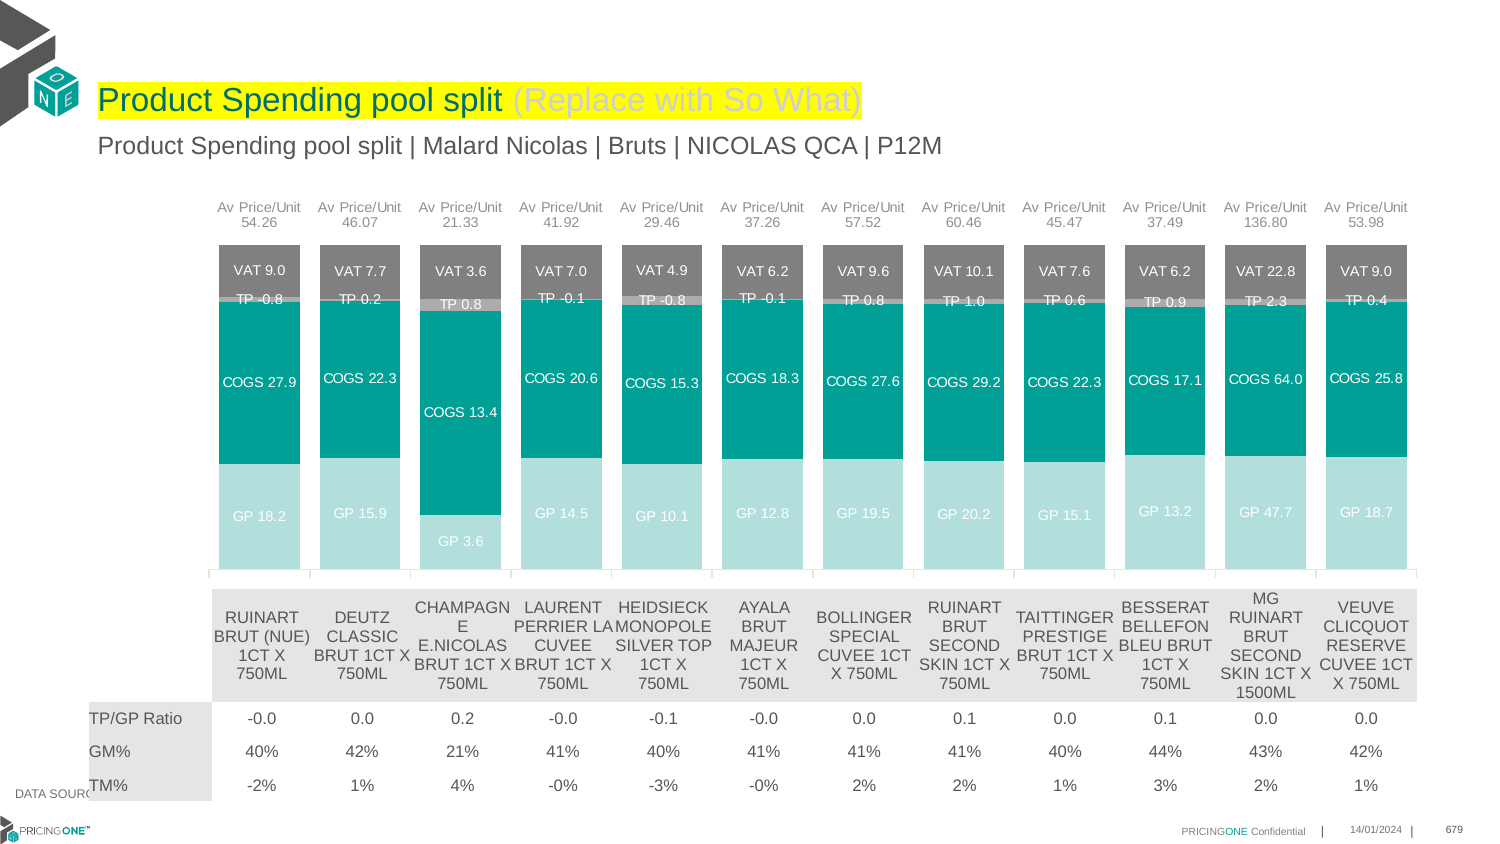

# Product Spending pool split (Replace with So What)
Product Spending pool split | Malard Nicolas | Bruts | NICOLAS QCA | P12M

### Chart

| Category | GP | COGS | TP | VAT |
|---|---|---|---|---|
| Av Price/Unit 54.26 | 18.185763407214253 | 27.858919382877012 | -0.8273590612777042 | 9.043459365493264 |
| Av Price/Unit 46.07 | 15.853434293948125 | 22.314047262247833 | 0.22752840217739134 | 7.67899455651617 |
| Av Price/Unit 21.33 | 3.597988562596599 | 13.413333075734156 | 0.7653112542217677 | 3.5553265785105026 |
| Av Price/Unit 41.92 | 14.506429684975767 | 20.562884046849756 | -0.1362900376952041 | 6.9866047388260615 |
| Av Price/Unit 29.46 | 10.093124851419766 | 15.276373101474794 | -0.8223925159586152 | 4.909421087387189 |
| Av Price/Unit 37.26 | 12.770112376779847 | 18.348776807228916 | -0.07174606608250755 | 6.209428623585245 |
| Av Price/Unit 57.52 | 19.508916358839052 | 27.61438179419525 | 0.8120445910290215 | 9.58707124010554 |
| Av Price/Unit 60.46 | 20.155097404129798 | 29.21421545722714 | 1.0151512487708985 | 10.076892822025563 |
| Av Price/Unit 45.47 | 15.079203514376996 | 22.260066773162936 | 0.5562872965160537 | 7.579111516811195 |
| Av Price/Unit 37.49 | 13.219278424015009 | 17.08788536585366 | 0.9334553470919325 | 6.24812382739212 |
| Av Price/Unit 136.80 | 47.66059827255278 | 63.99168042226488 | 2.3448422264875006 | 22.79942418426105 |
| Av Price/Unit 53.98 | 18.7147181678214 | 25.831449884526556 | 0.43649322555811665 | 8.996535796766743 |
|  | RUINART BRUT (NUE) 1CT X 750ML | DEUTZ CLASSIC BRUT 1CT X 750ML | CHAMPAGNE E.NICOLAS BRUT 1CT X 750ML | LAURENT PERRIER LA CUVEE BRUT 1CT X 750ML | HEIDSIECK MONOPOLE SILVER TOP 1CT X 750ML | AYALA BRUT MAJEUR 1CT X 750ML | BOLLINGER SPECIAL CUVEE 1CT X 750ML | RUINART BRUT SECOND SKIN 1CT X 750ML | TAITTINGER PRESTIGE BRUT 1CT X 750ML | BESSERAT BELLEFON BLEU BRUT 1CT X 750ML | MG RUINART BRUT SECOND SKIN 1CT X 1500ML | VEUVE CLICQUOT RESERVE CUVEE 1CT X 750ML |
| --- | --- | --- | --- | --- | --- | --- | --- | --- | --- | --- | --- | --- |
| TP/GP Ratio | -0.0 | 0.0 | 0.2 | -0.0 | -0.1 | -0.0 | 0.0 | 0.1 | 0.0 | 0.1 | 0.0 | 0.0 |
| GM% | 40% | 42% | 21% | 41% | 40% | 41% | 41% | 41% | 40% | 44% | 43% | 42% |
| TM% | -2% | 1% | 4% | -0% | -3% | -0% | 2% | 2% | 1% | 3% | 2% | 1% |
DATA SOURCE: Client P&L

14/01/2024
679